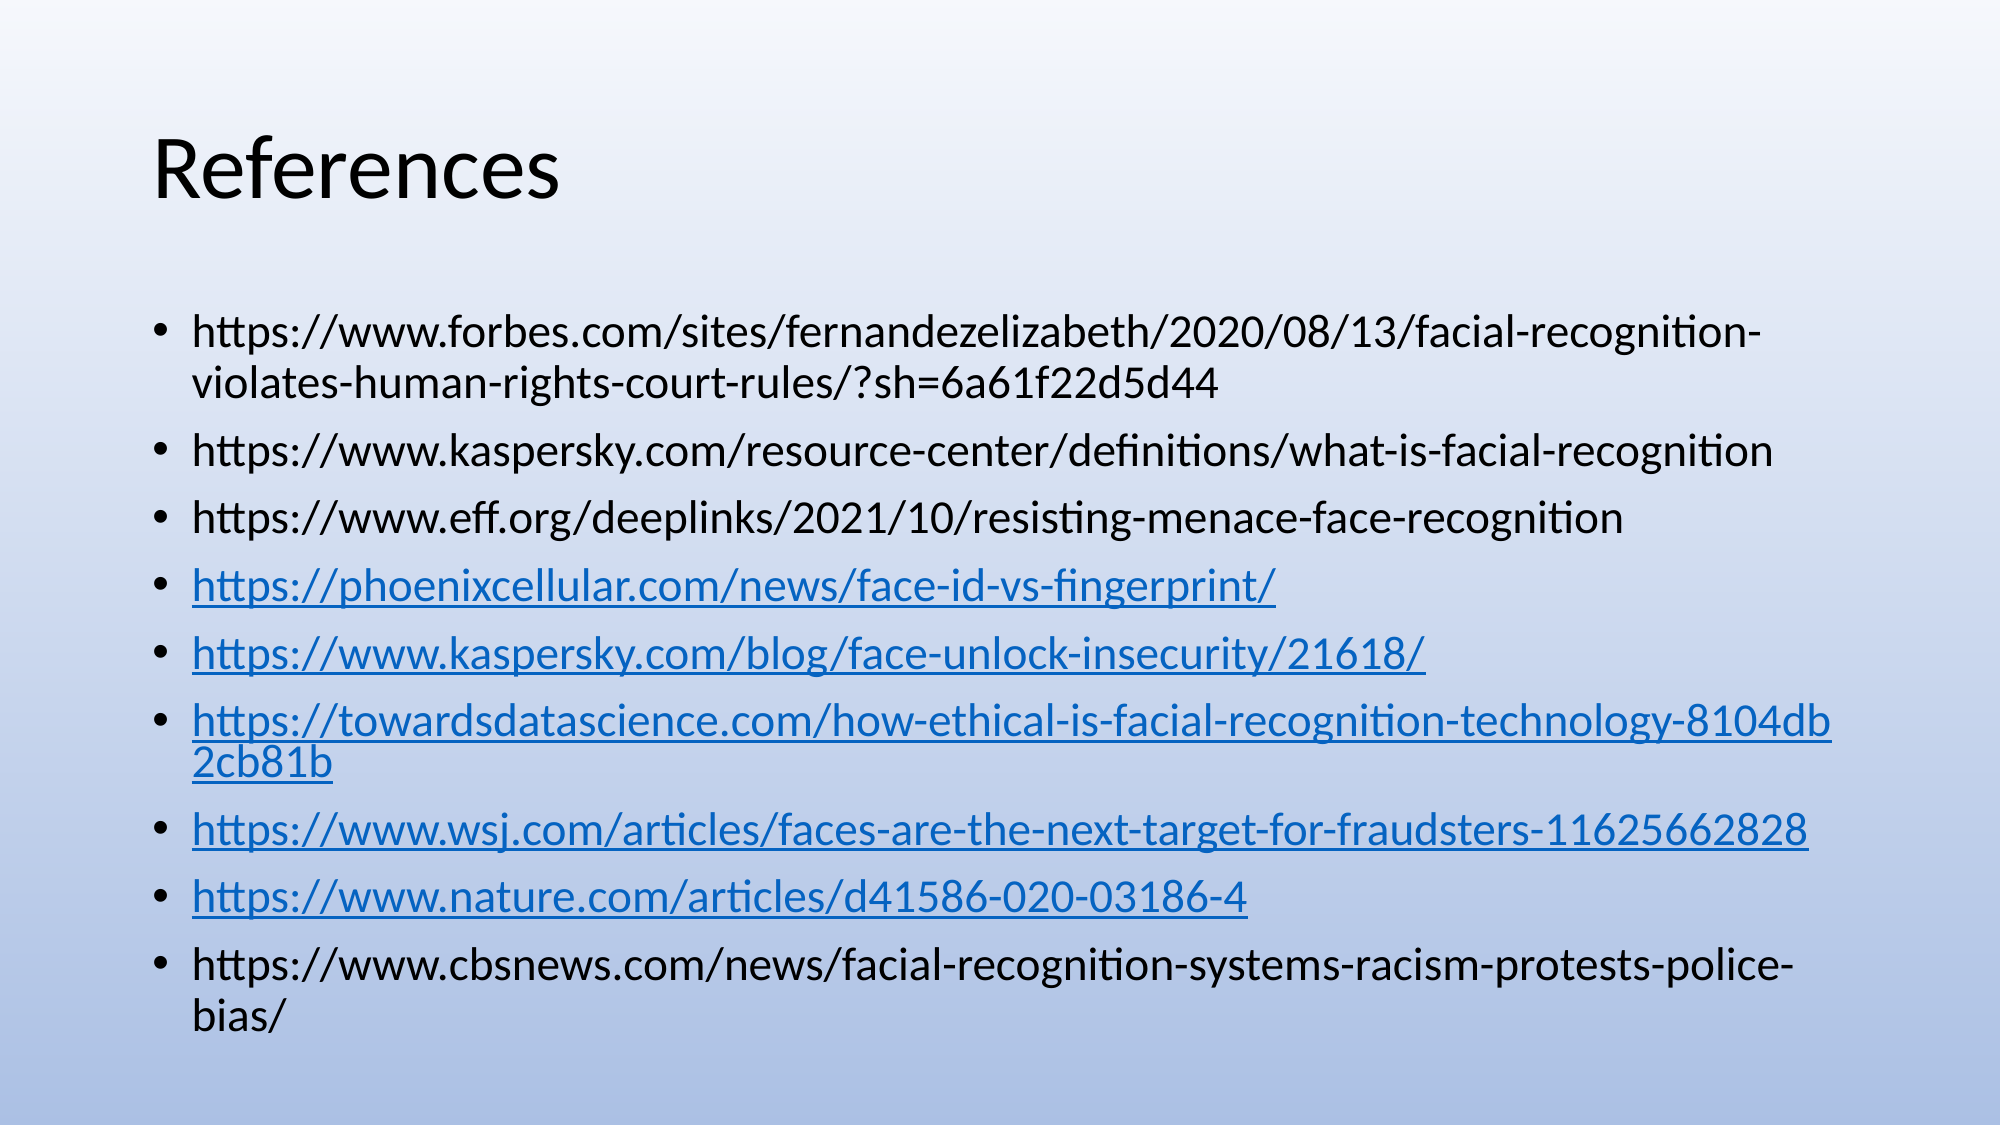

# References
https://www.forbes.com/sites/fernandezelizabeth/2020/08/13/facial-recognition-violates-human-rights-court-rules/?sh=6a61f22d5d44
https://www.kaspersky.com/resource-center/definitions/what-is-facial-recognition
https://www.eff.org/deeplinks/2021/10/resisting-menace-face-recognition
https://phoenixcellular.com/news/face-id-vs-fingerprint/
https://www.kaspersky.com/blog/face-unlock-insecurity/21618/
https://towardsdatascience.com/how-ethical-is-facial-recognition-technology-8104db2cb81b
https://www.wsj.com/articles/faces-are-the-next-target-for-fraudsters-11625662828
https://www.nature.com/articles/d41586-020-03186-4
https://www.cbsnews.com/news/facial-recognition-systems-racism-protests-police-bias/